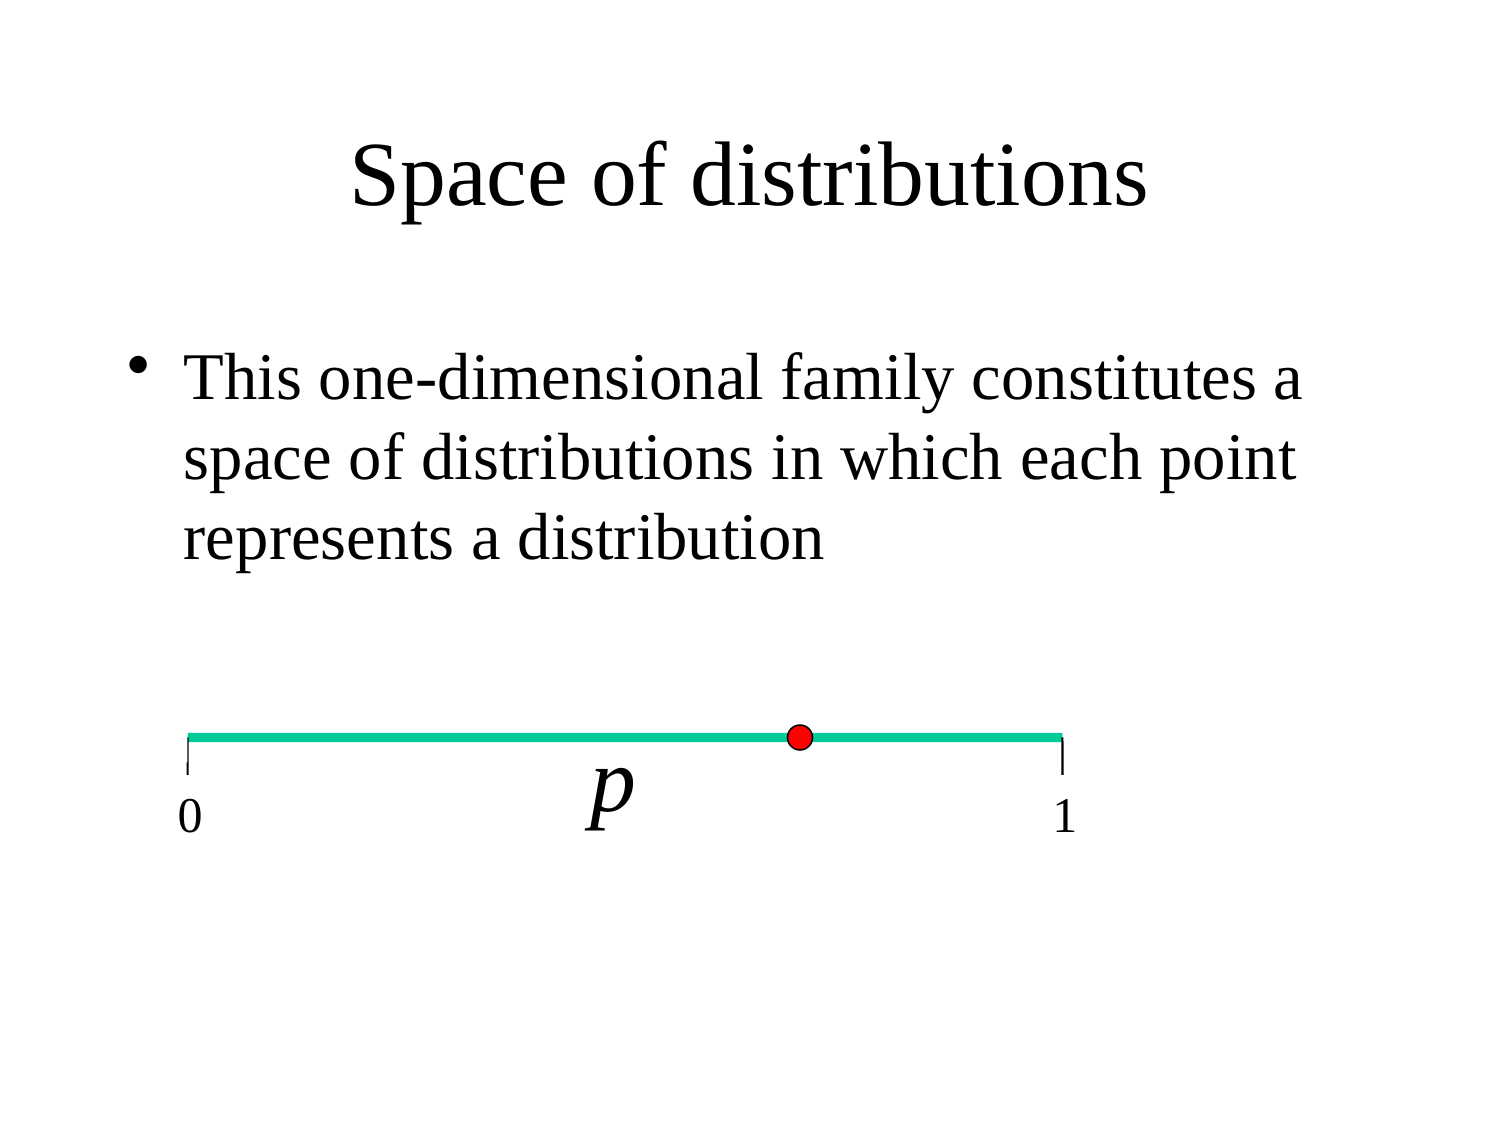

# Space of distributions
This one-dimensional family constitutes a space of distributions in which each point represents a distribution

p

0
1